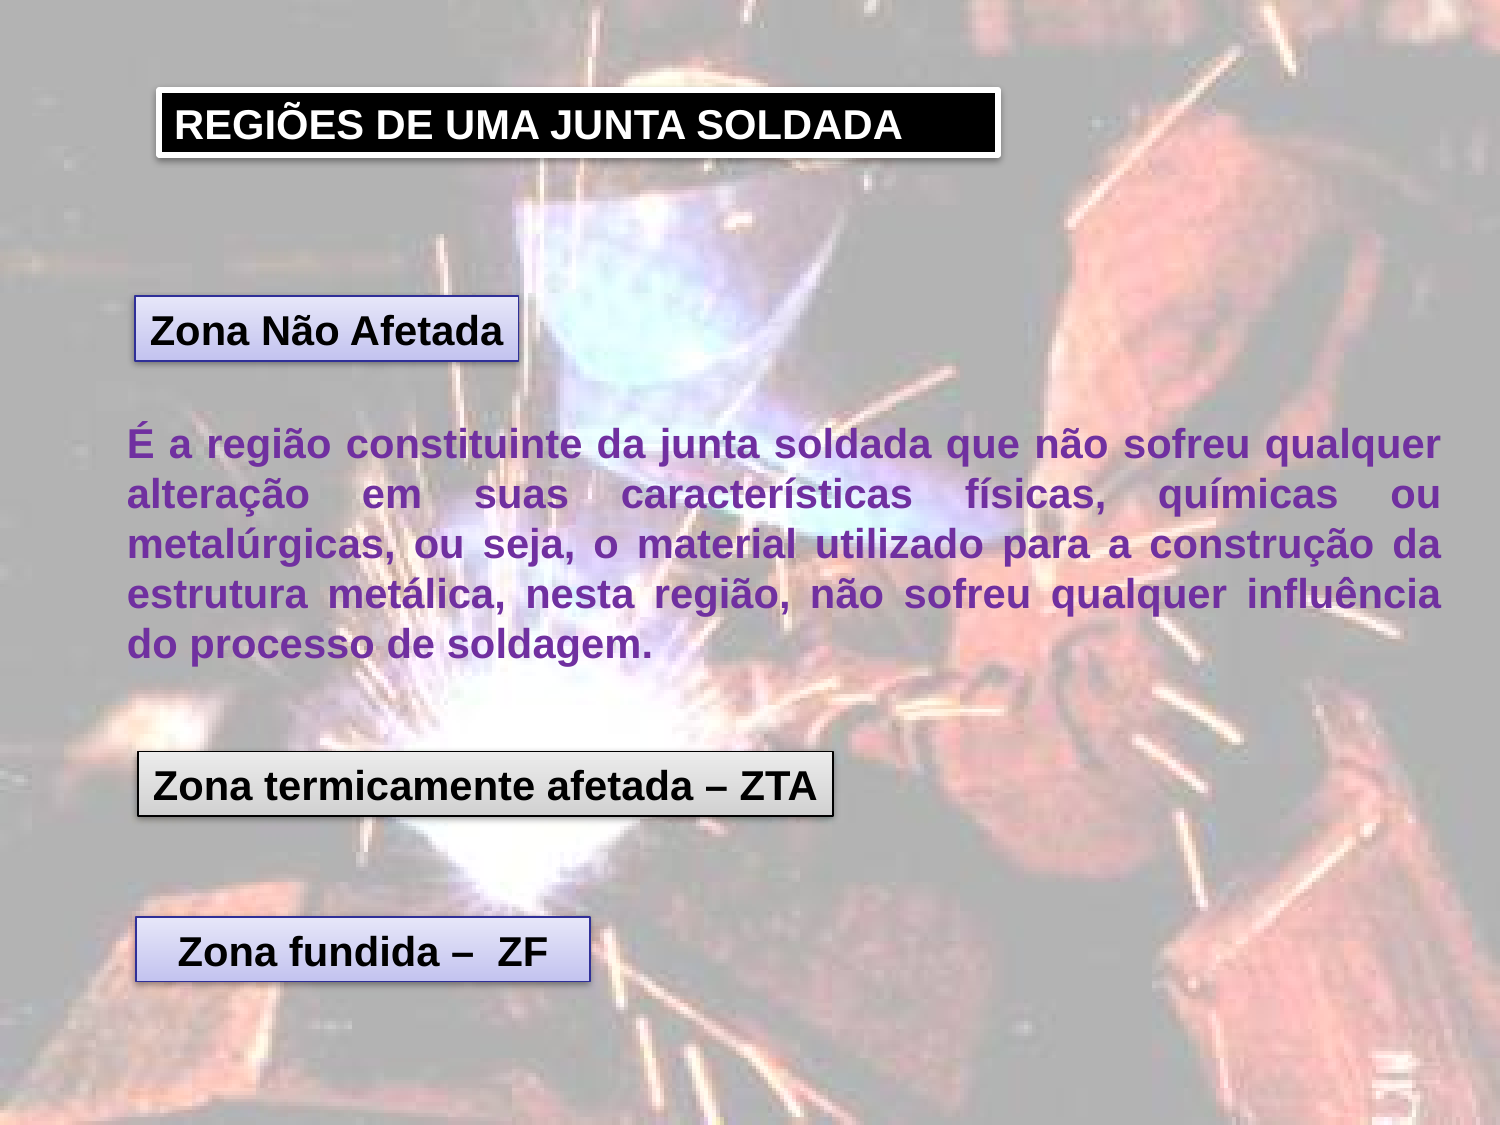

REGIÕES DE UMA JUNTA SOLDADA
Zona Não Afetada
É a região constituinte da junta soldada que não sofreu qualquer alteração em suas características físicas, químicas ou metalúrgicas, ou seja, o material utilizado para a construção da estrutura metálica, nesta região, não sofreu qualquer influência do processo de soldagem.
Zona termicamente afetada – ZTA
Zona fundida –  ZF